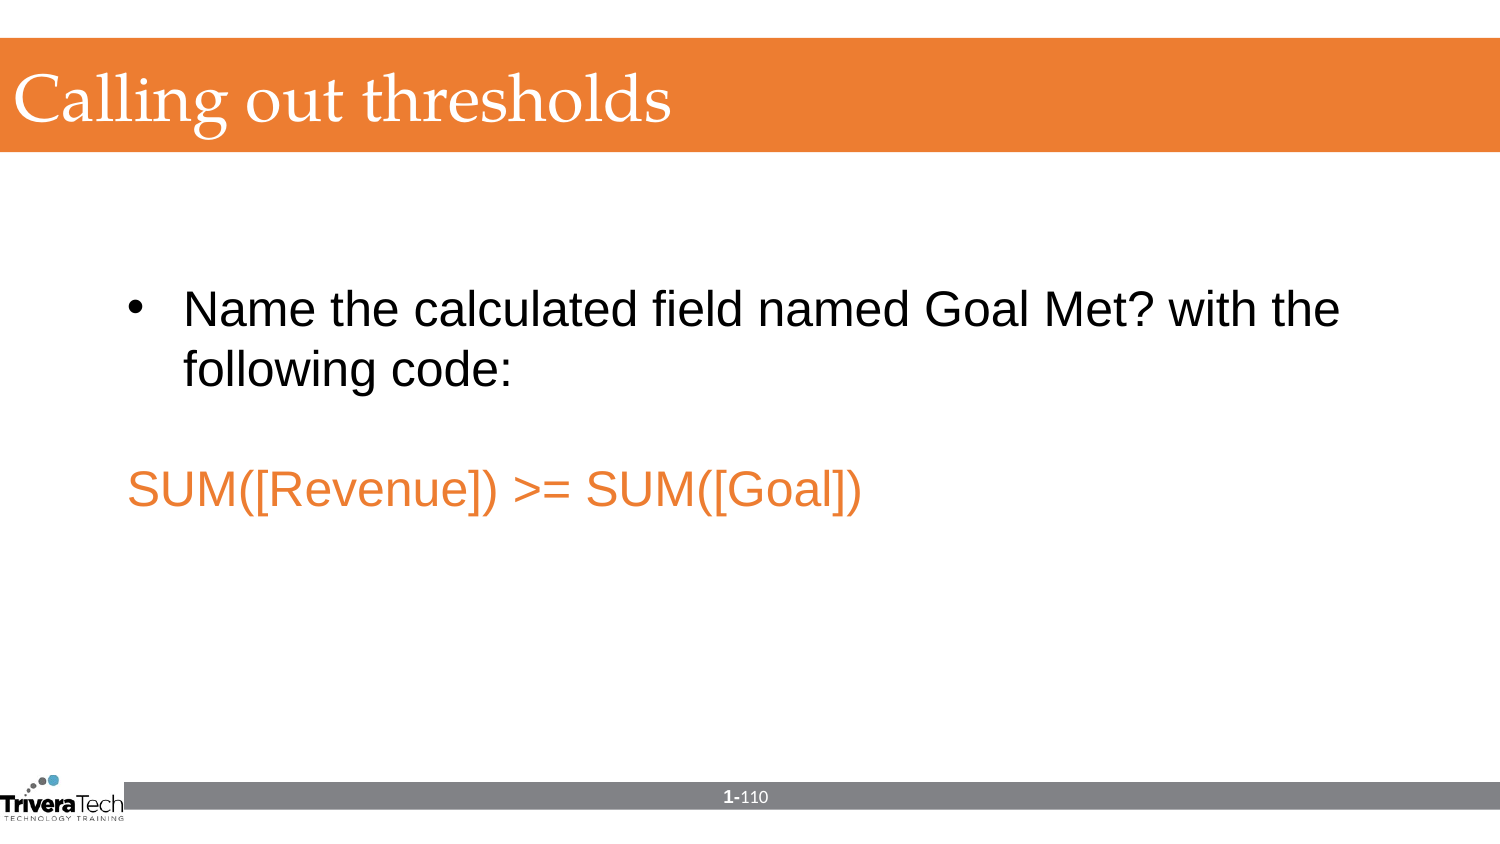

Calling out thresholds
Name the calculated field named Goal Met? with the following code:

SUM([Revenue]) >= SUM([Goal])
1-110